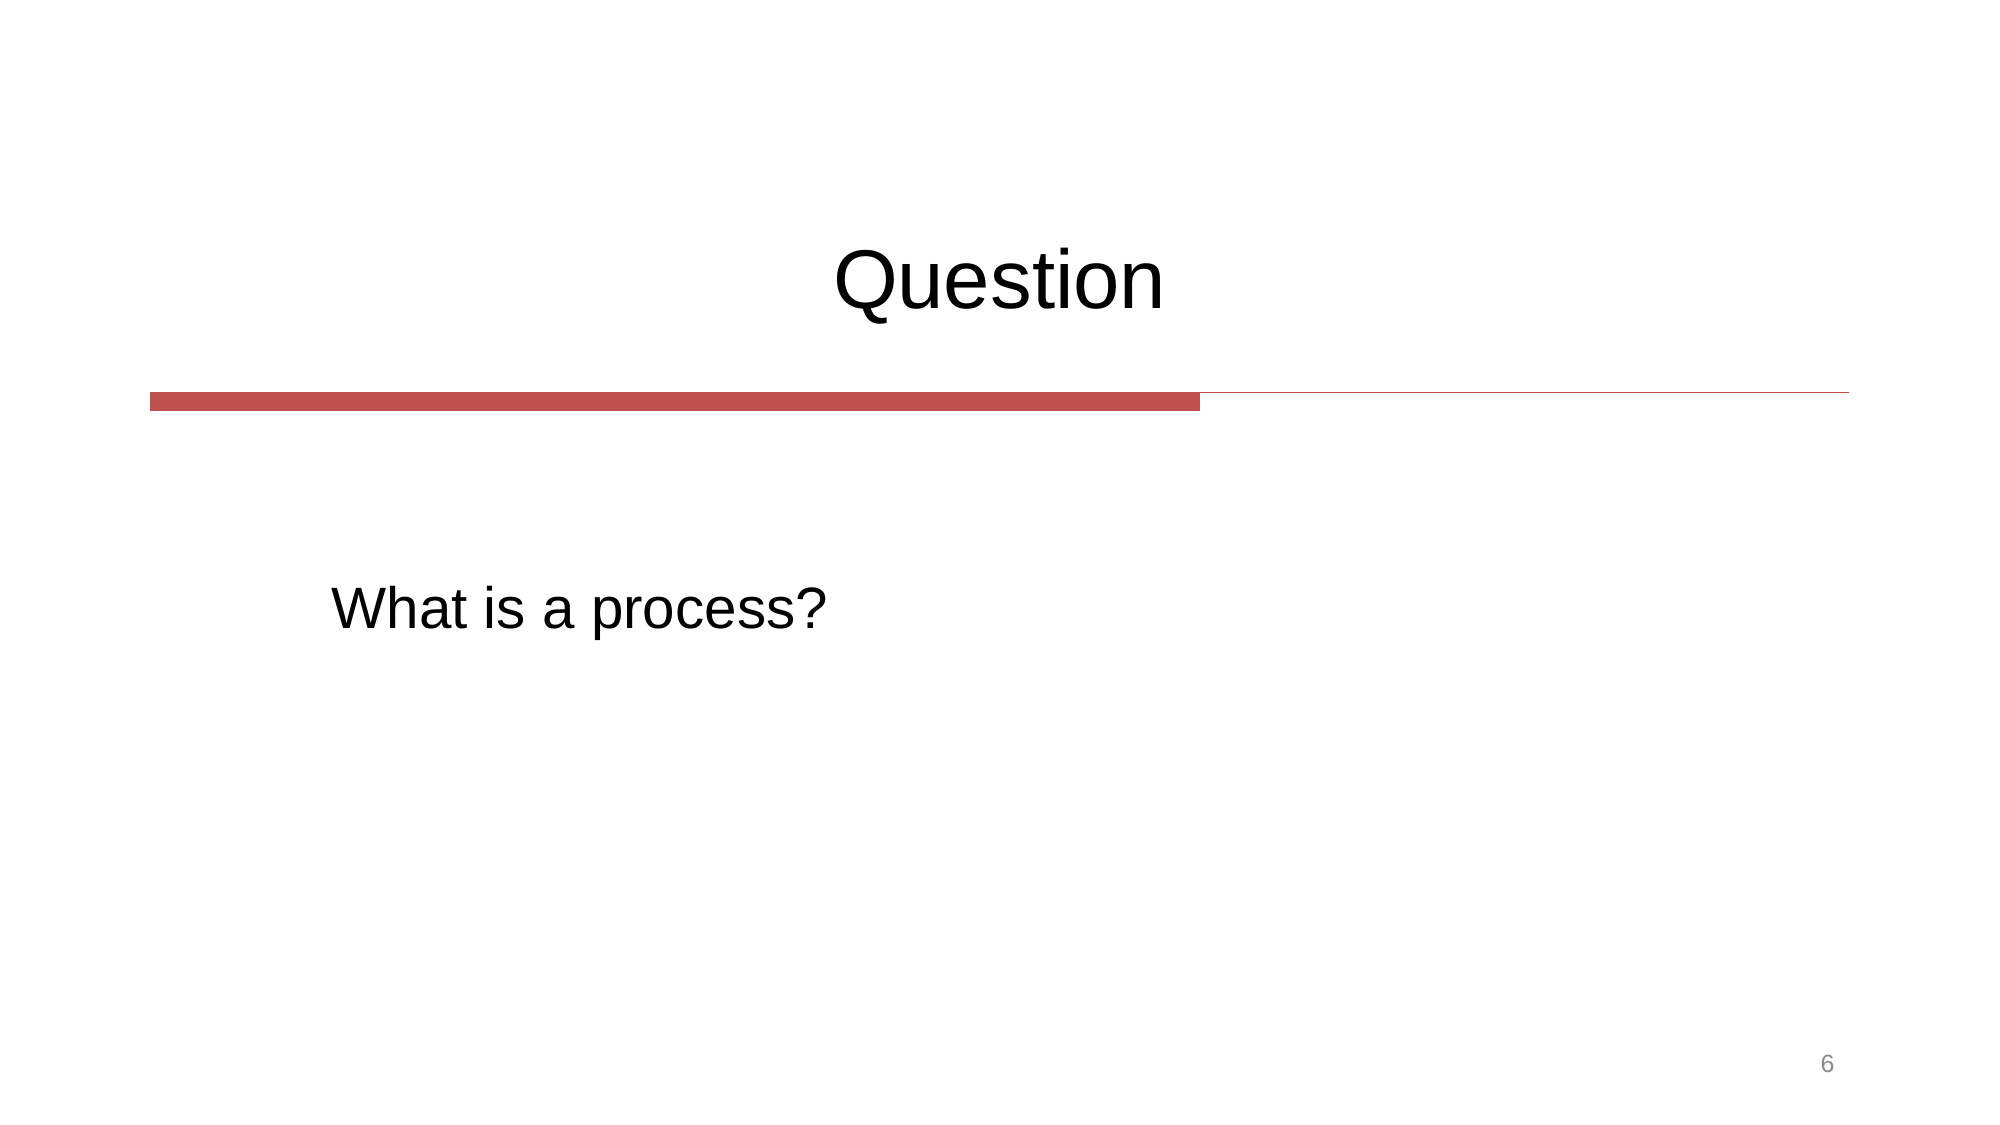

# Question
What is a process?

6